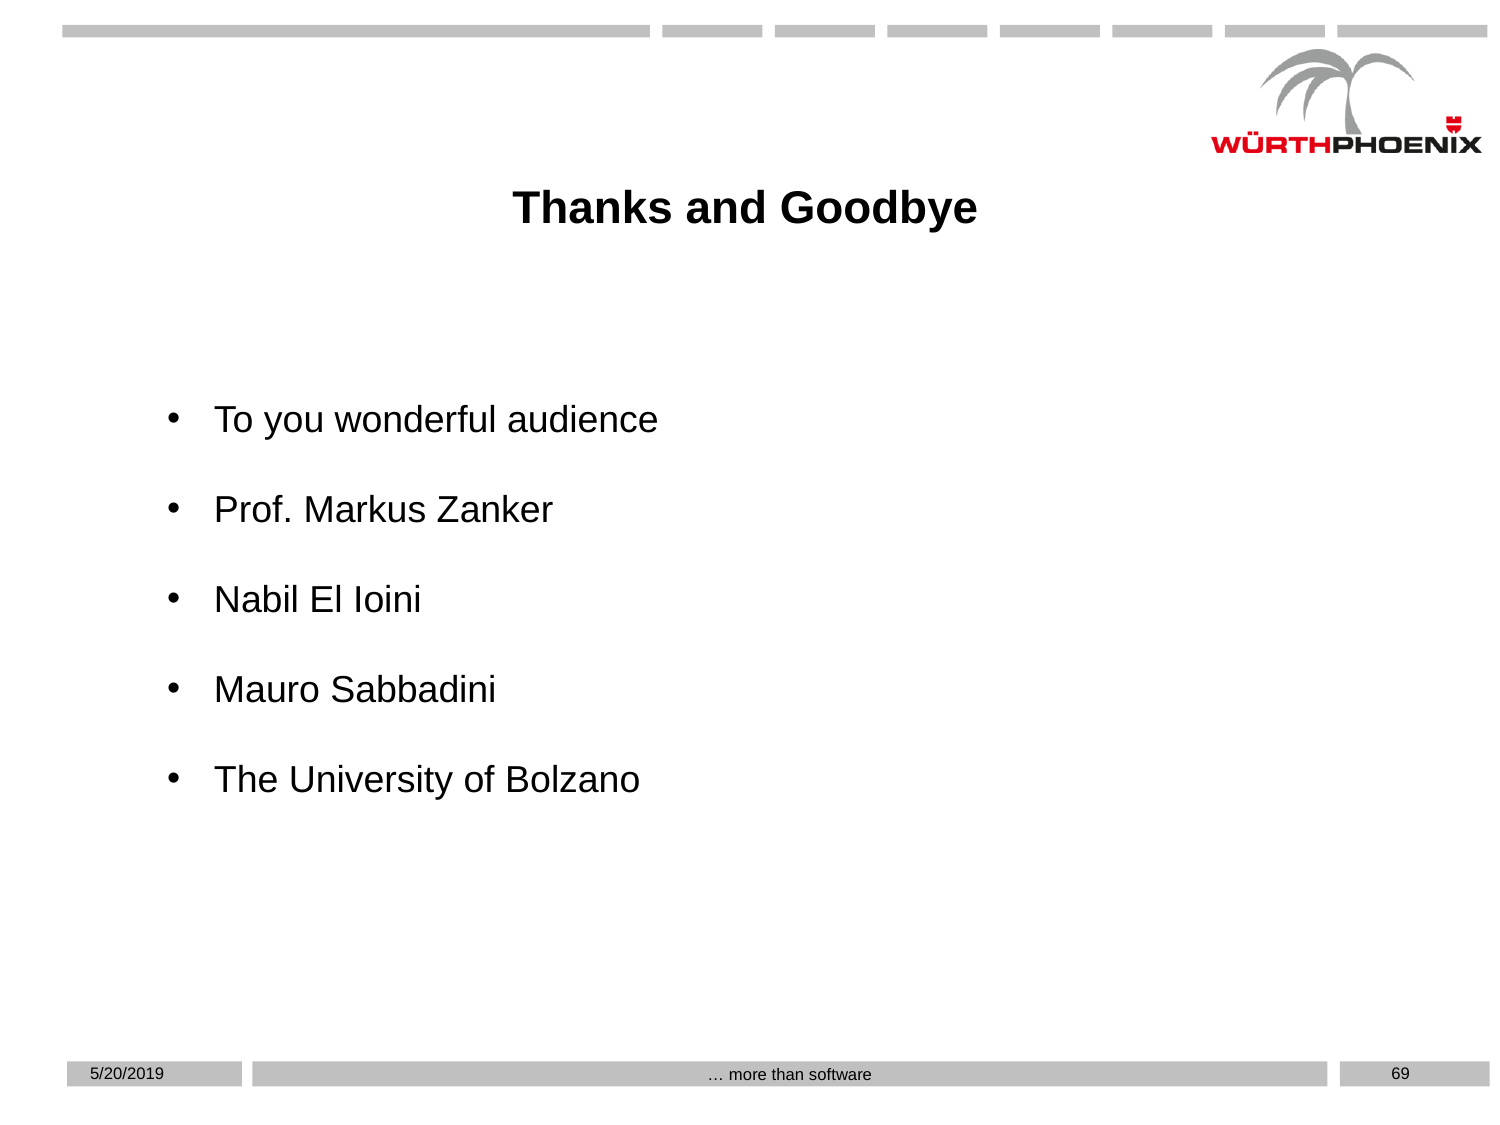

# Thanks and Goodbye
To you wonderful audience

Prof. Markus Zanker

Nabil El Ioini

Mauro Sabbadini

The University of Bolzano
5/20/2019
69